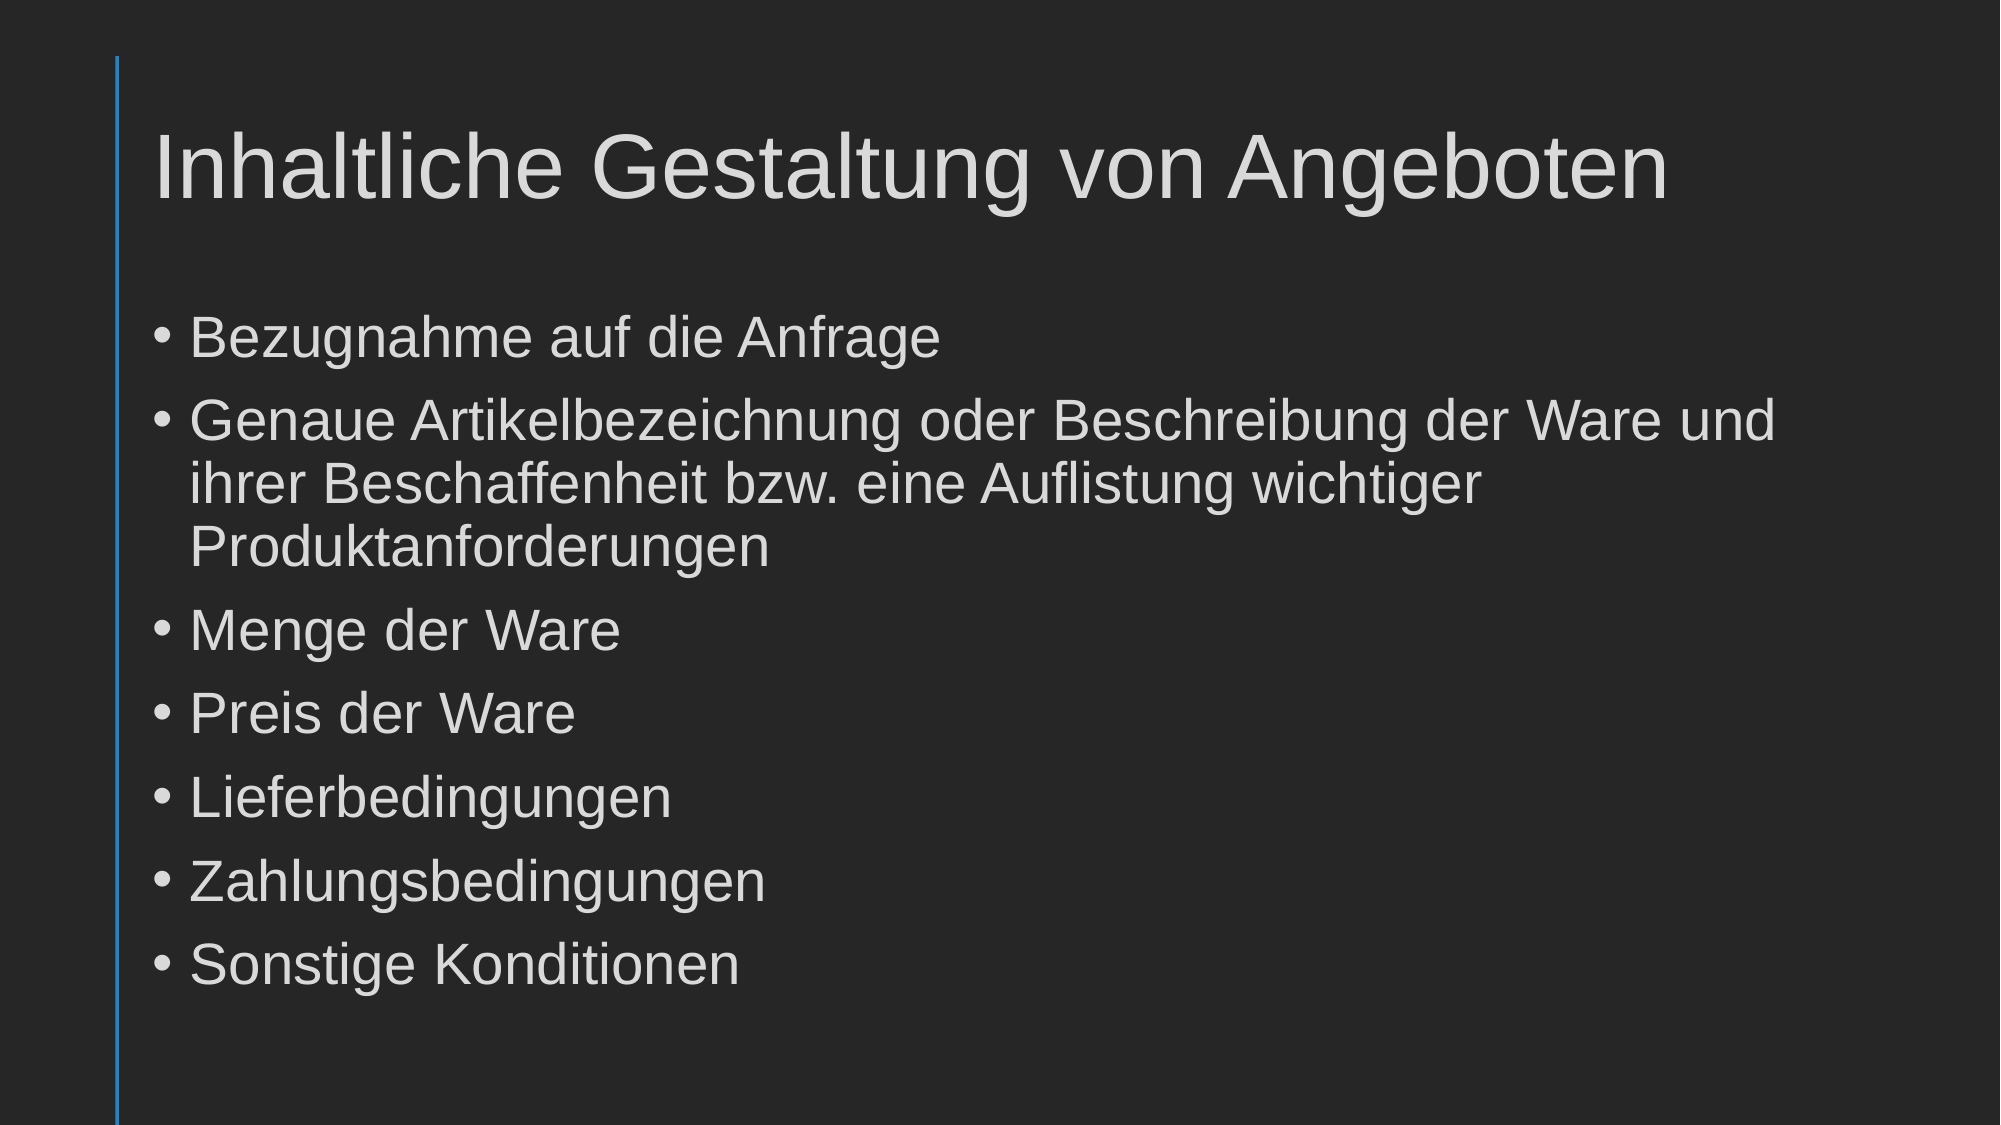

# Inhaltliche Gestaltung von Angeboten
Bezugnahme auf die Anfrage
Genaue Artikelbezeichnung oder Beschreibung der Ware und ihrer Beschaffenheit bzw. eine Auflistung wichtiger Produktanforderungen
Menge der Ware
Preis der Ware
Lieferbedingungen
Zahlungsbedingungen
Sonstige Konditionen